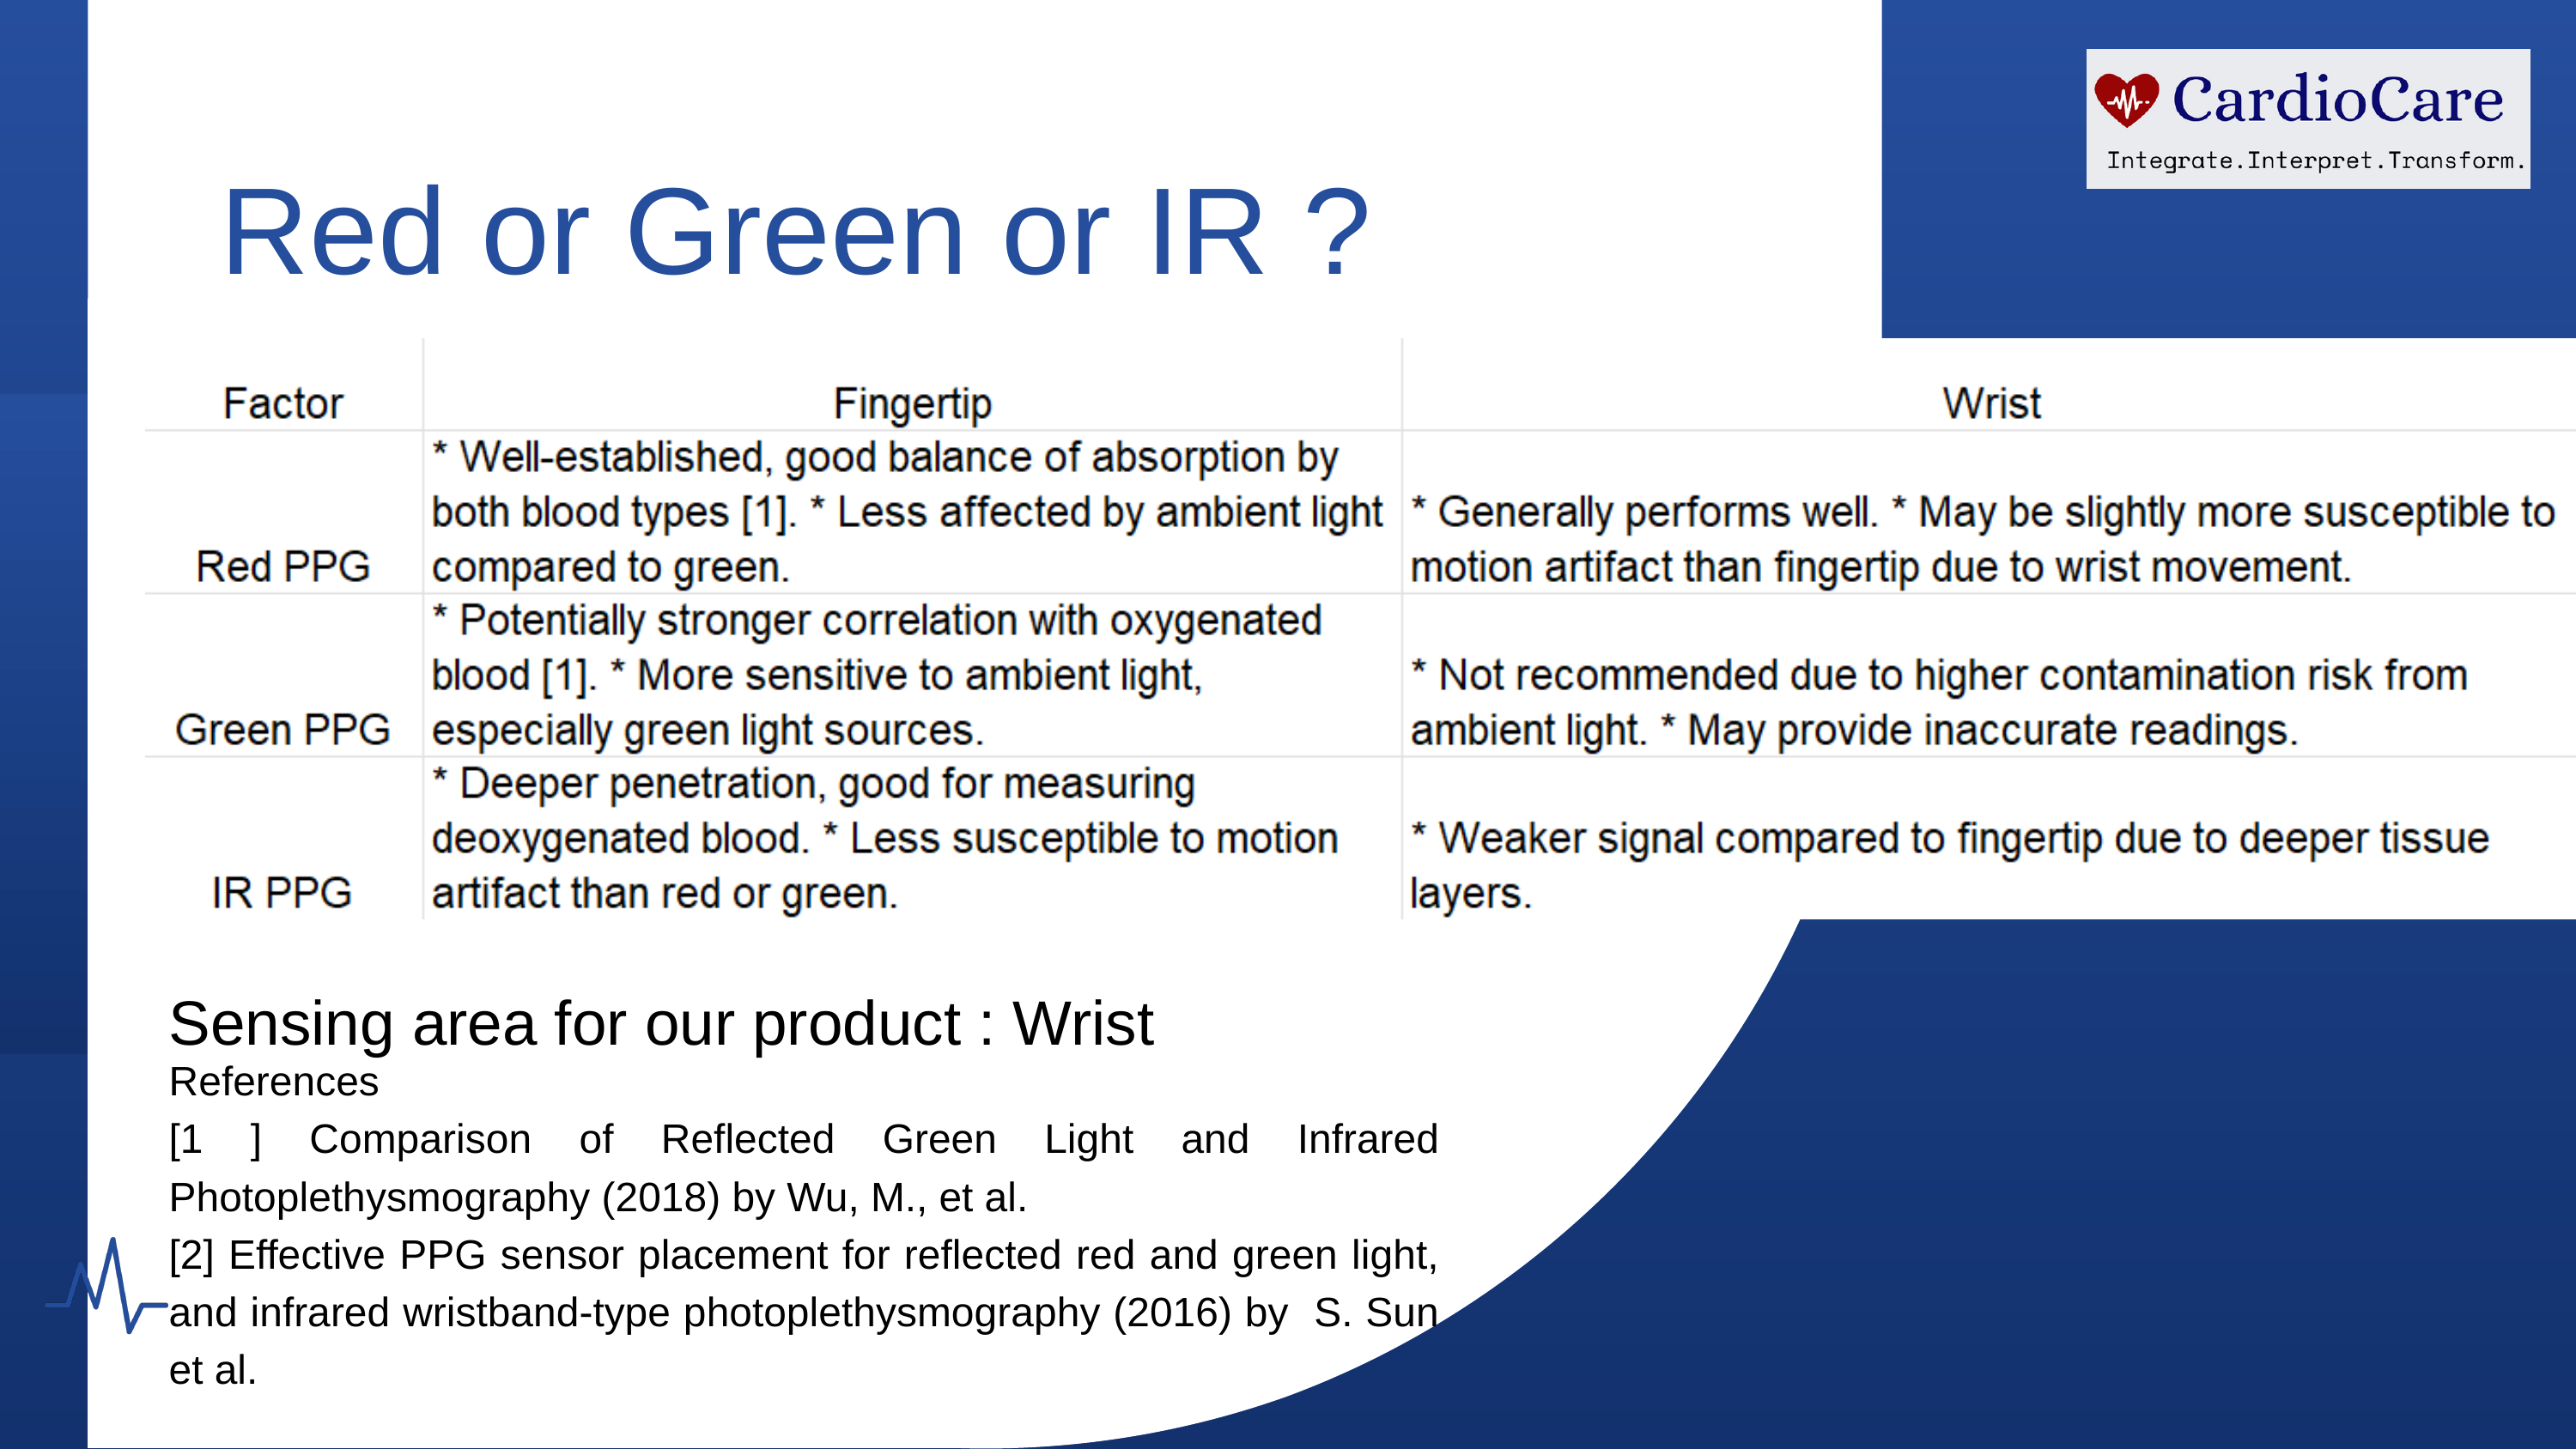

Red or Green or IR ?

Sensing area for our product : Wrist
References
[1 ] Comparison of Reflected Green Light and Infrared Photoplethysmography (2018) by Wu, M., et al.
[2] Effective PPG sensor placement for reflected red and green light, and infrared wristband-type photoplethysmography (2016) by  S. Sun et al.